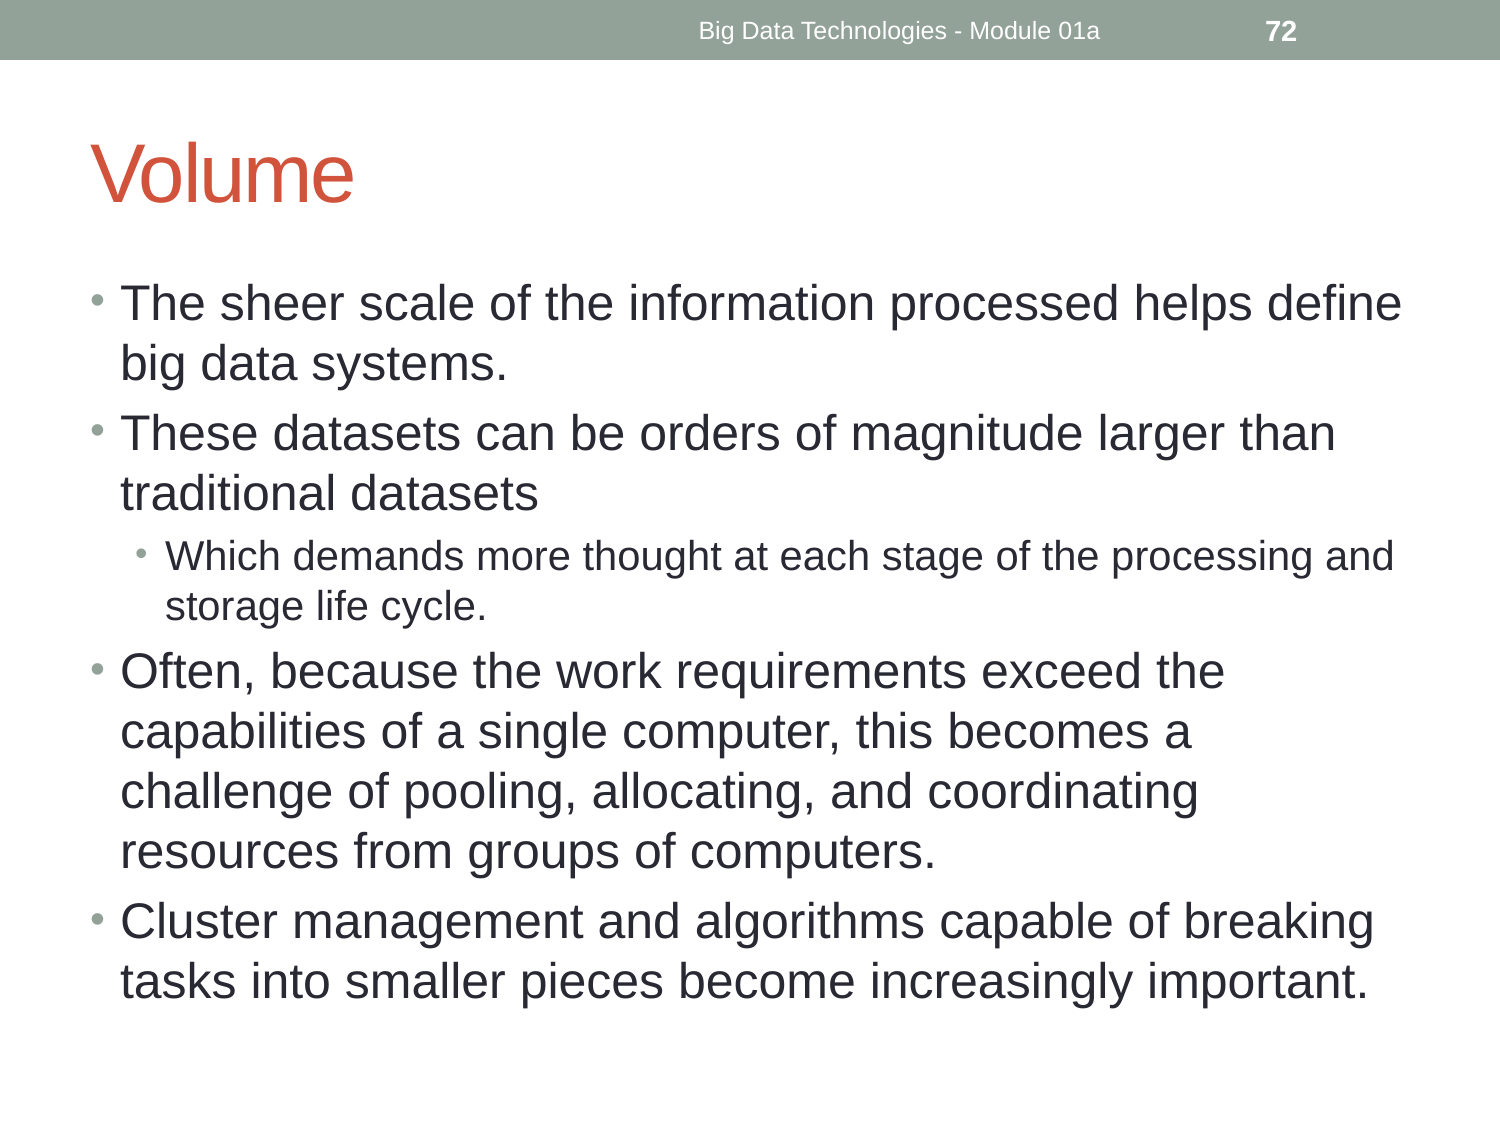

Big Data Technologies - Module 01a
72
# Volume
The sheer scale of the information processed helps define big data systems.
These datasets can be orders of magnitude larger than traditional datasets
Which demands more thought at each stage of the processing and storage life cycle.
Often, because the work requirements exceed the capabilities of a single computer, this becomes a challenge of pooling, allocating, and coordinating resources from groups of computers.
Cluster management and algorithms capable of breaking tasks into smaller pieces become increasingly important.